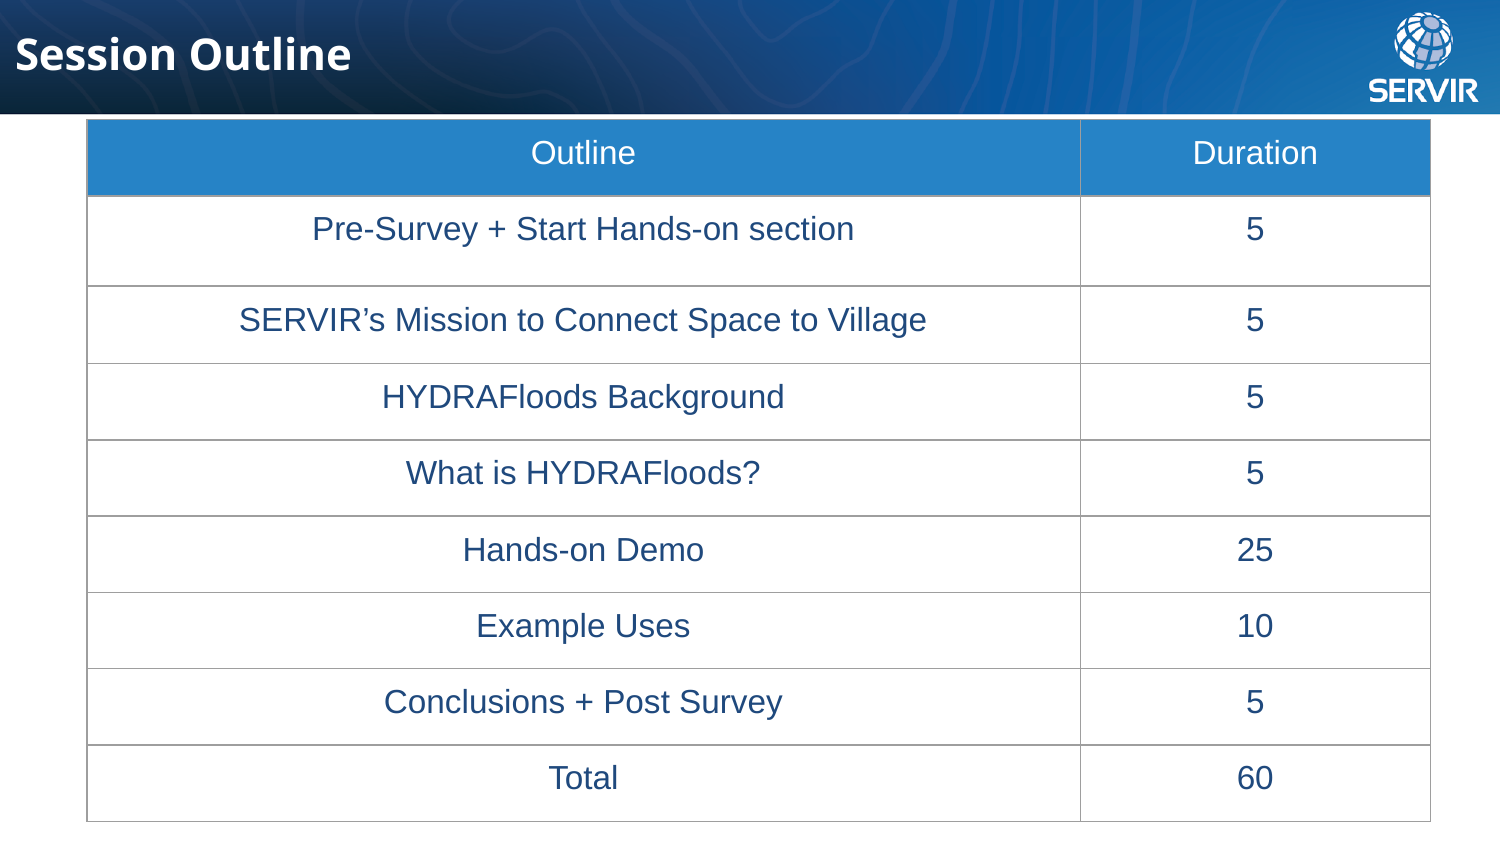

Session Outline
| Outline | Duration |
| --- | --- |
| Pre-Survey + Start Hands-on section | 5 |
| SERVIR’s Mission to Connect Space to Village | 5 |
| HYDRAFloods Background | 5 |
| What is HYDRAFloods? | 5 |
| Hands-on Demo | 25 |
| Example Uses | 10 |
| Conclusions + Post Survey | 5 |
| Total | 60 |